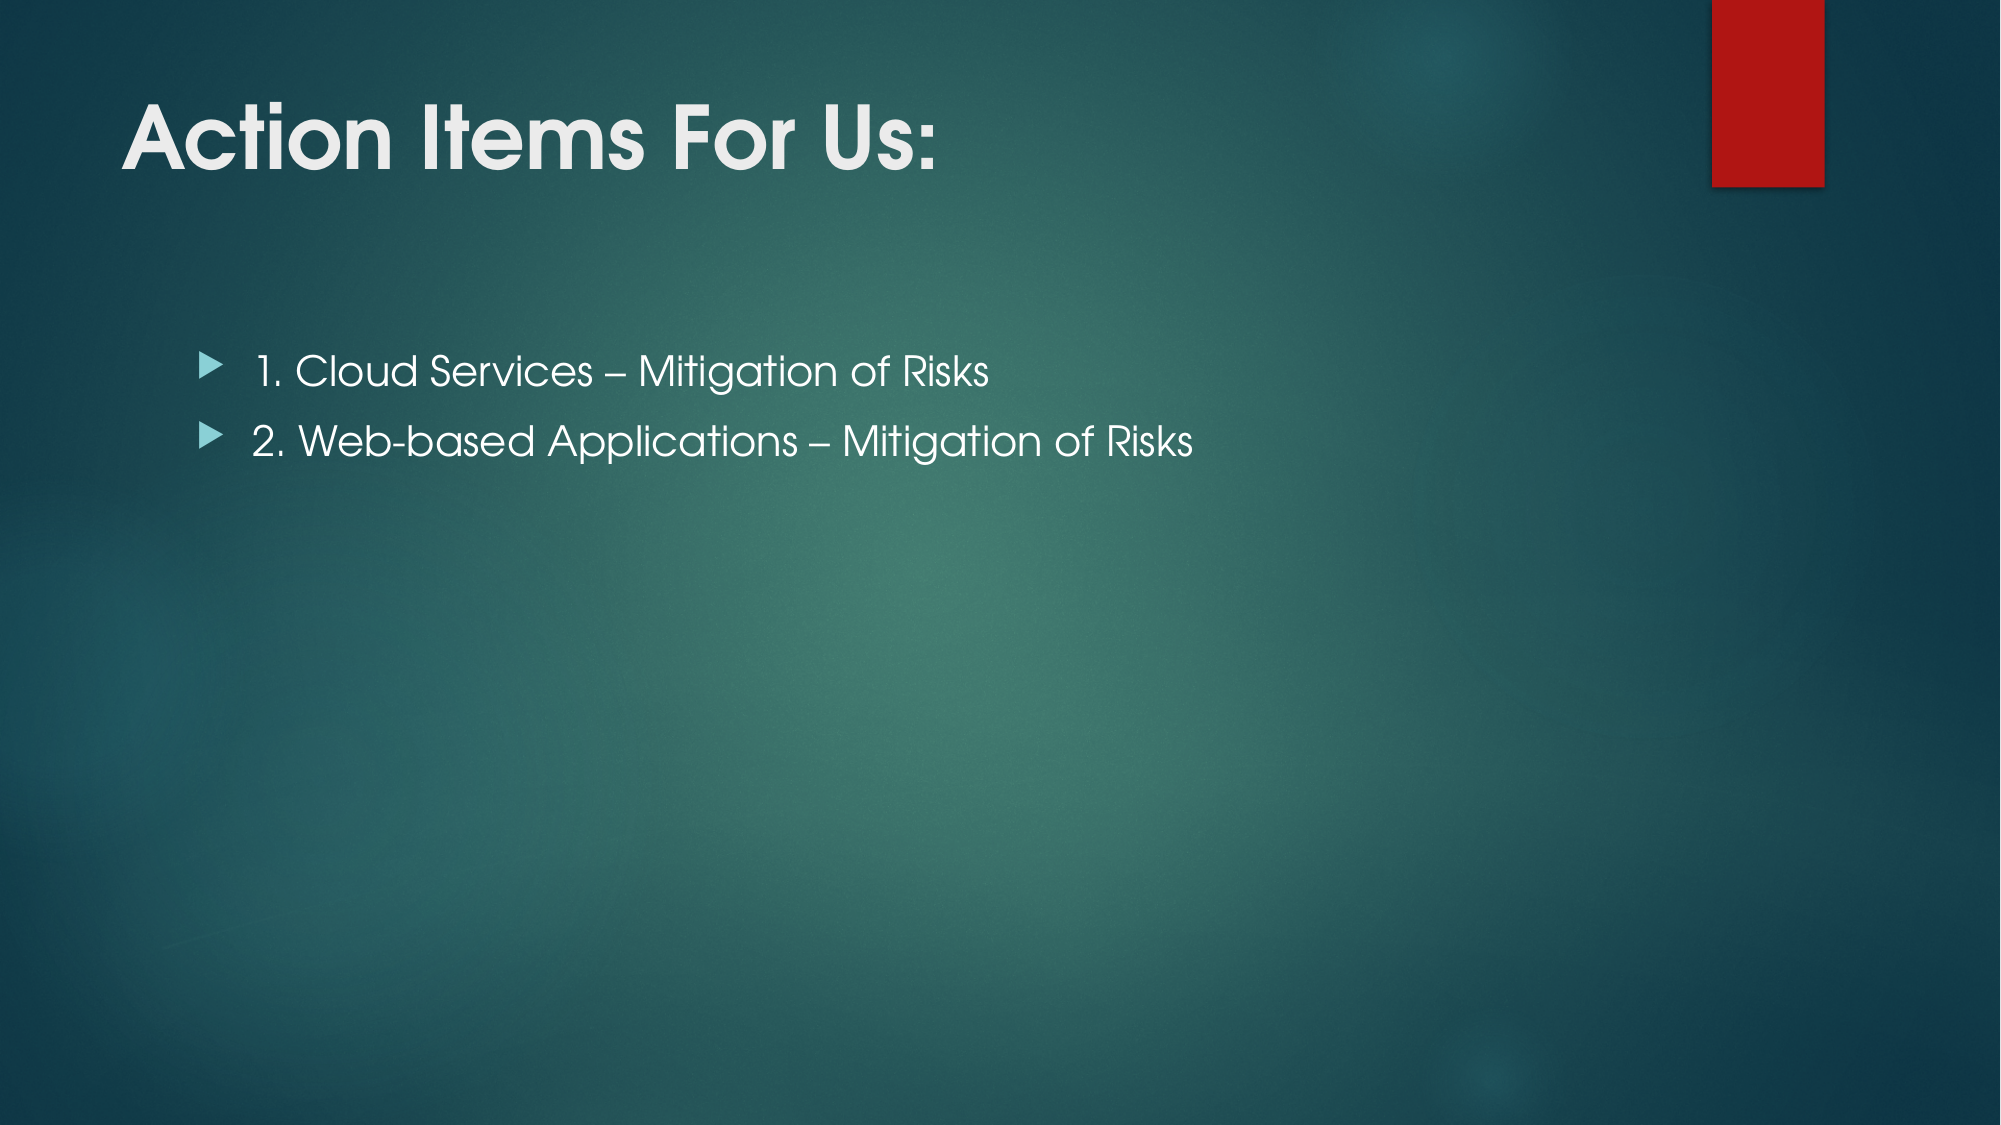

# Action Items For Us:
1. Cloud Services – Mitigation of Risks
2. Web-based Applications – Mitigation of Risks